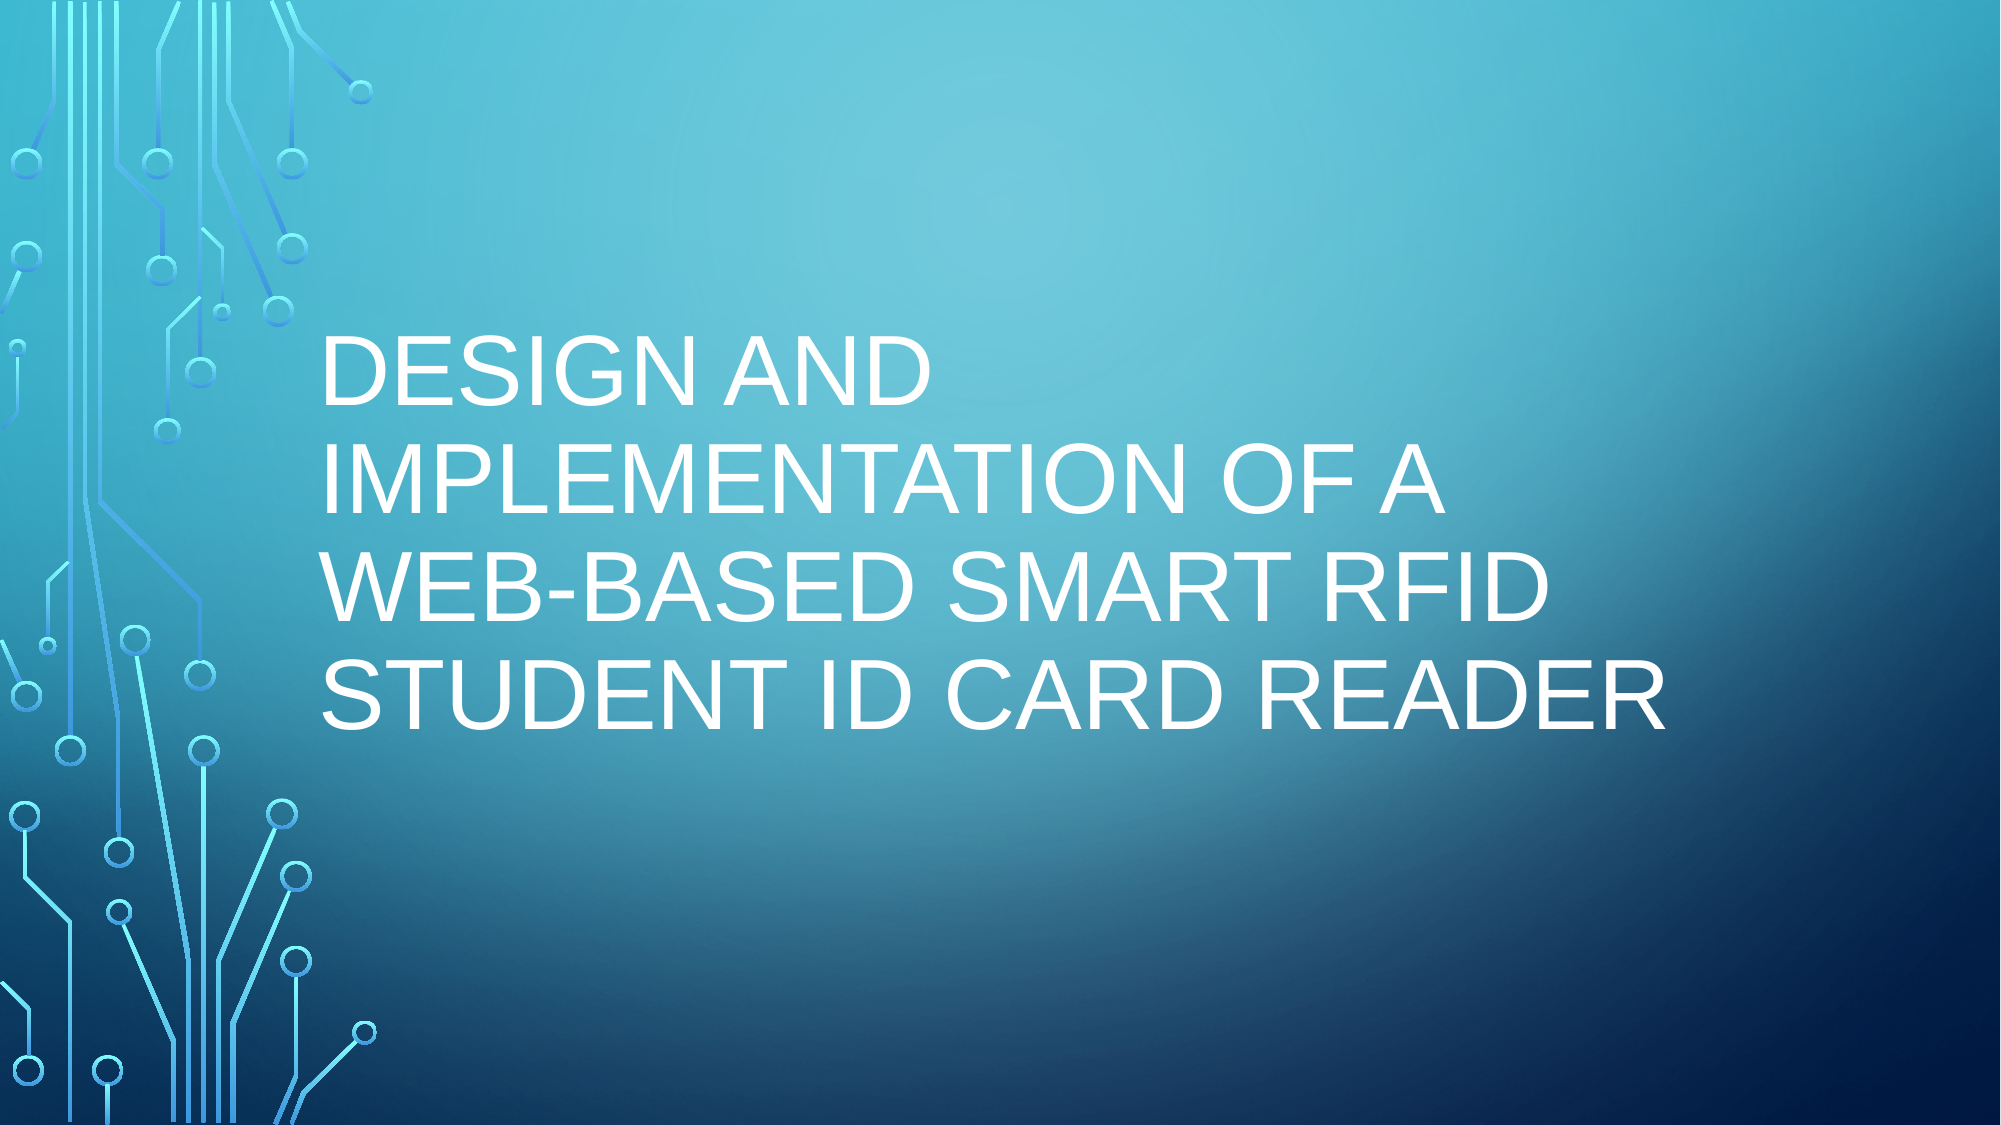

# DESIGN AND IMPLEMENTATION OF A WEB-BASED SMART RFID STUDENT ID CARD READER